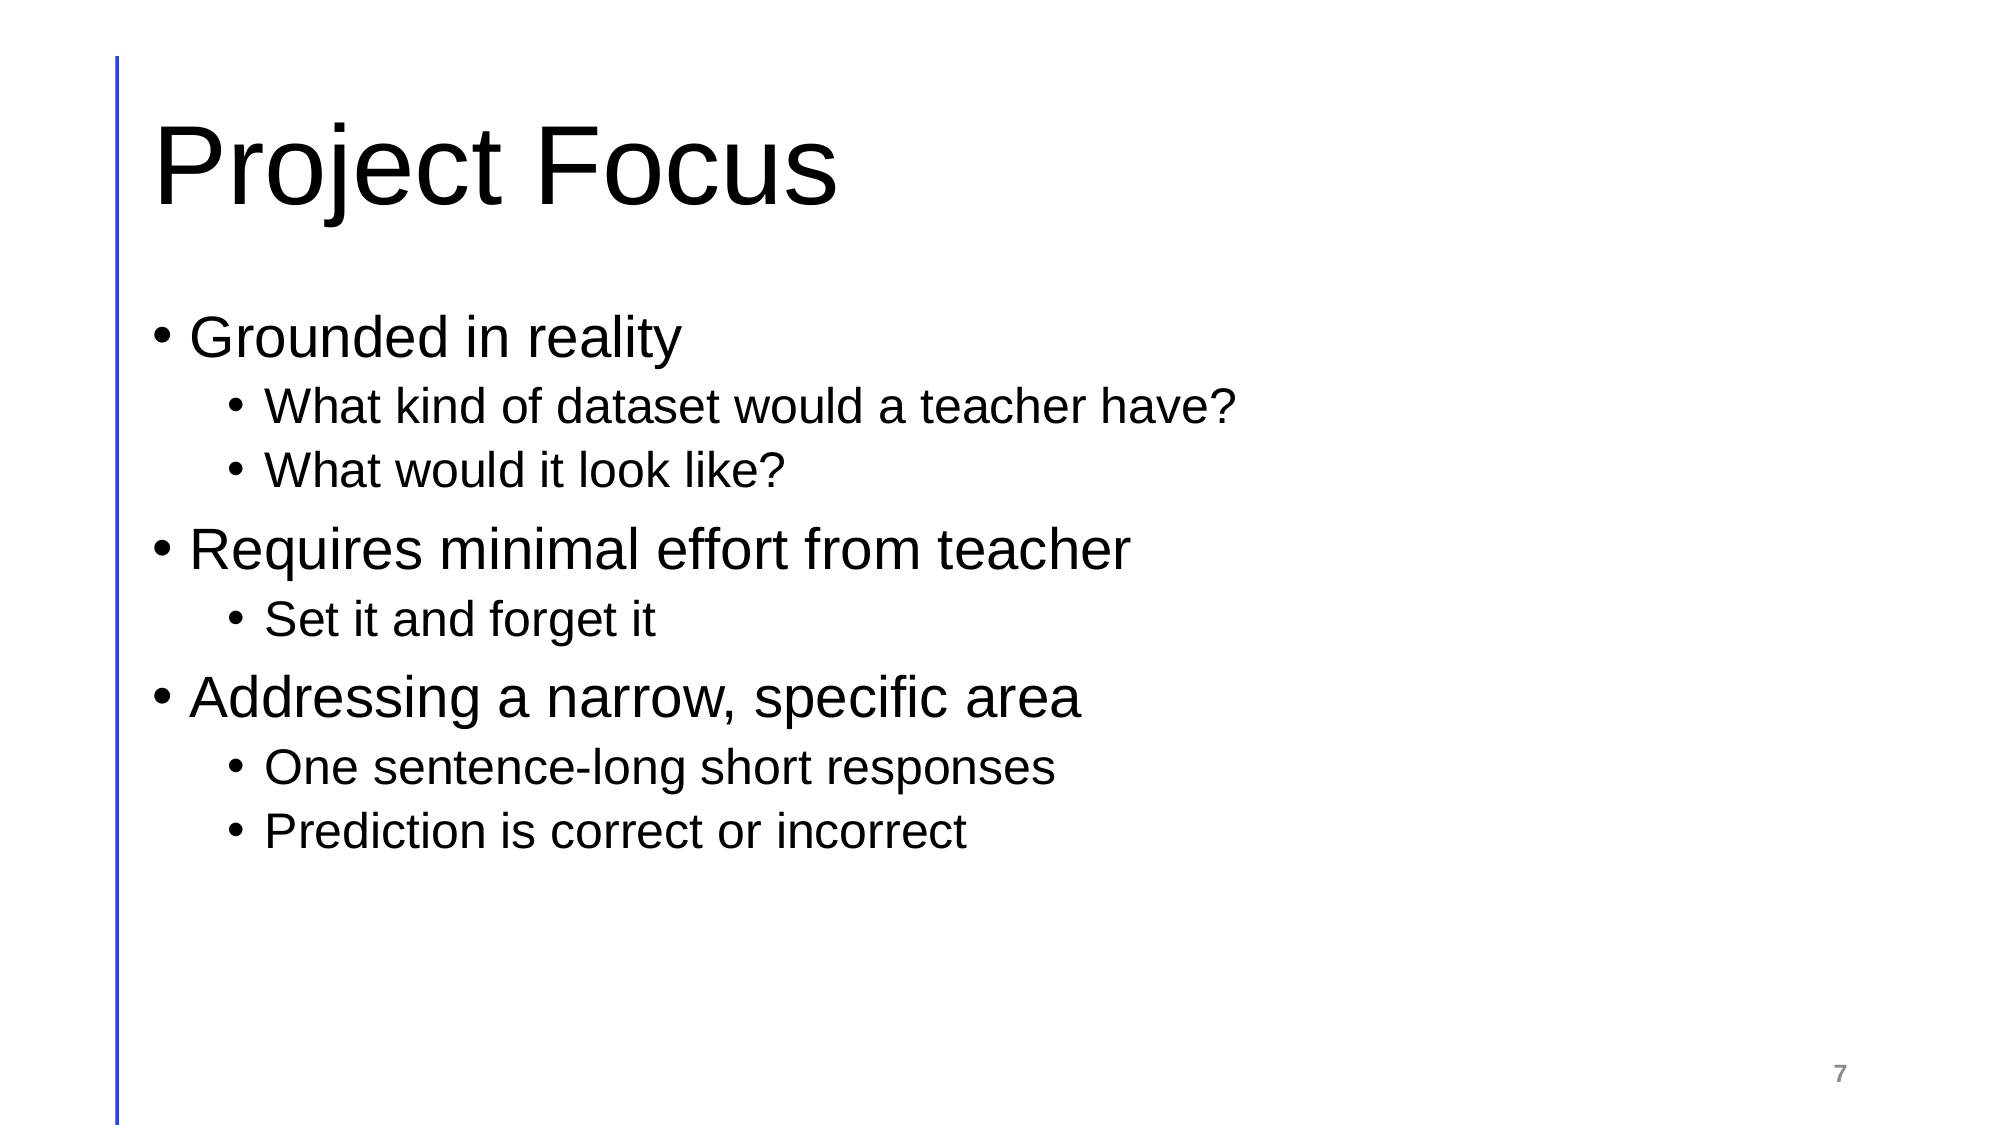

# Project Focus
Grounded in reality
What kind of dataset would a teacher have?
What would it look like?
Requires minimal effort from teacher
Set it and forget it
Addressing a narrow, specific area
One sentence-long short responses
Prediction is correct or incorrect
7